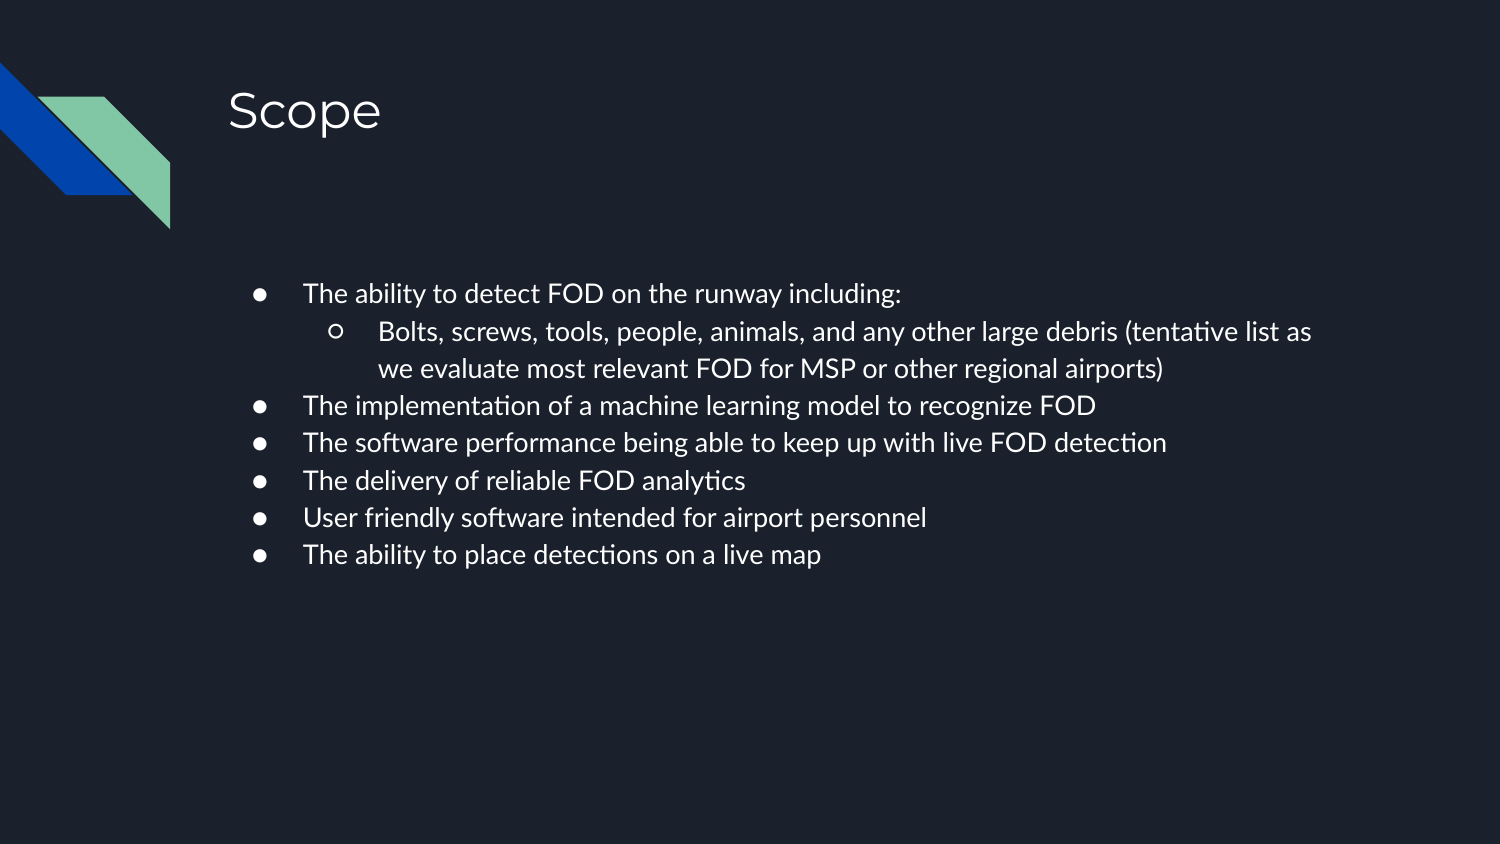

# Scope
The ability to detect FOD on the runway including:
Bolts, screws, tools, people, animals, and any other large debris (tentative list as we evaluate most relevant FOD for MSP or other regional airports)
The implementation of a machine learning model to recognize FOD
The software performance being able to keep up with live FOD detection
The delivery of reliable FOD analytics
User friendly software intended for airport personnel
The ability to place detections on a live map